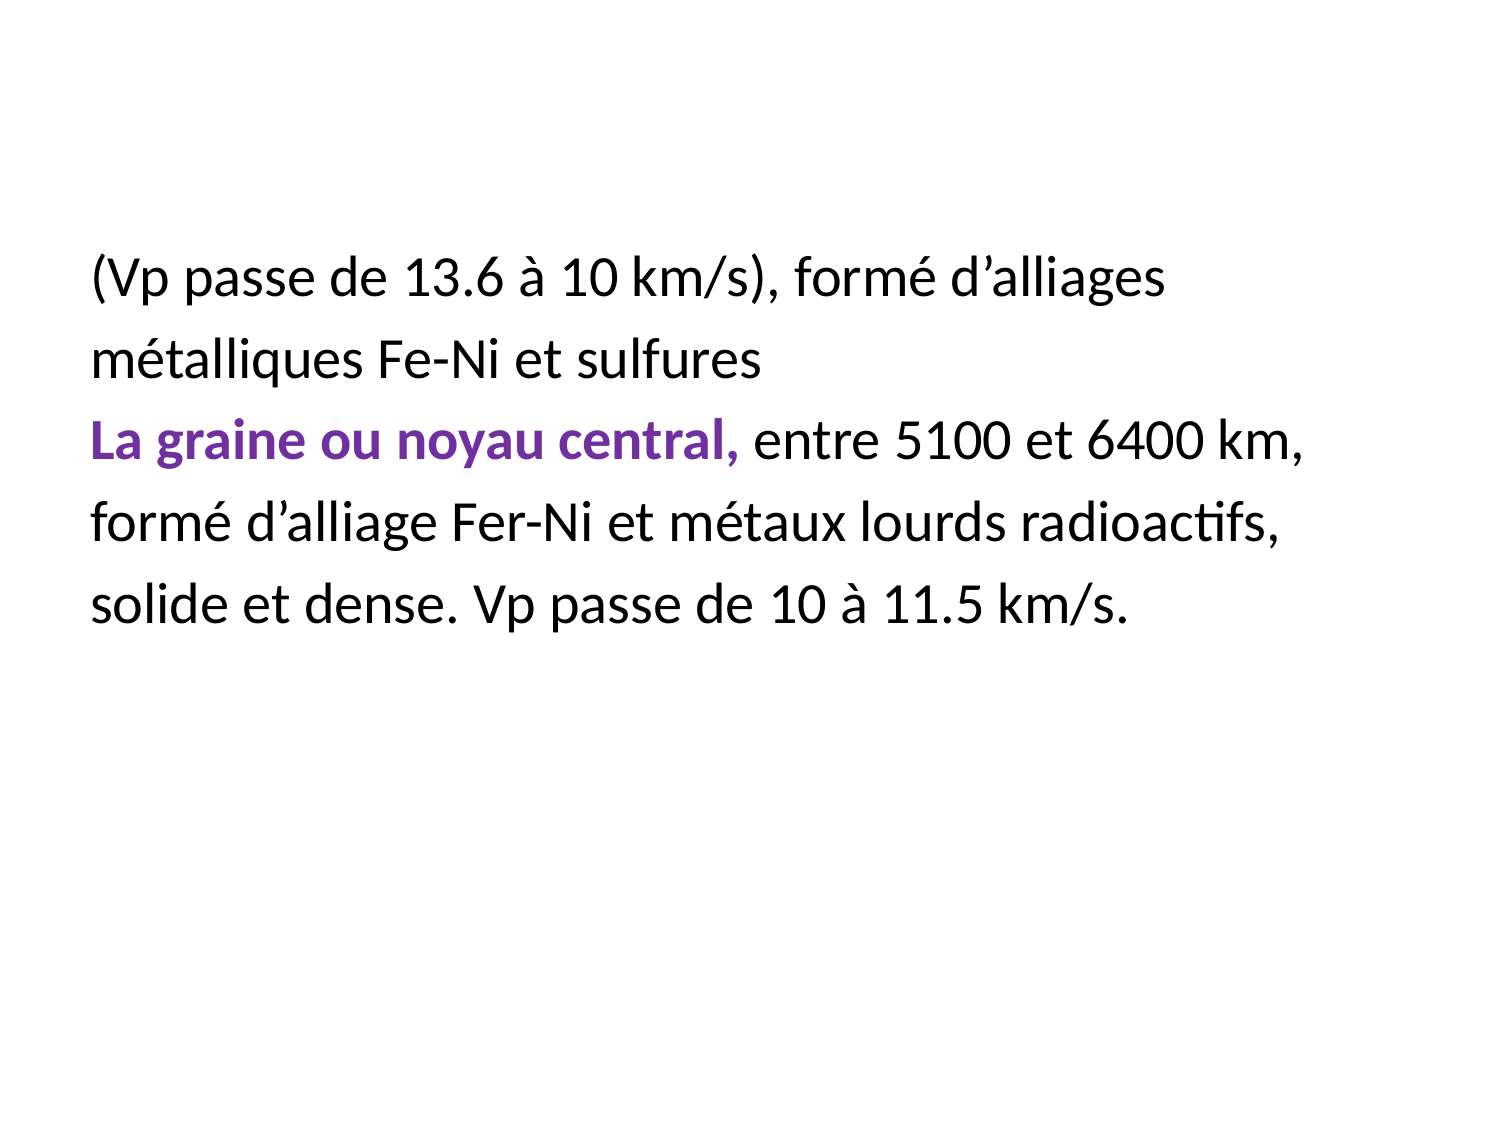

(Vp passe de 13.6 à 10 km/s), formé d’alliages
métalliques Fe-Ni et sulfures
La graine ou noyau central, entre 5100 et 6400 km,
formé d’alliage Fer-Ni et métaux lourds radioactifs,
solide et dense. Vp passe de 10 à 11.5 km/s.